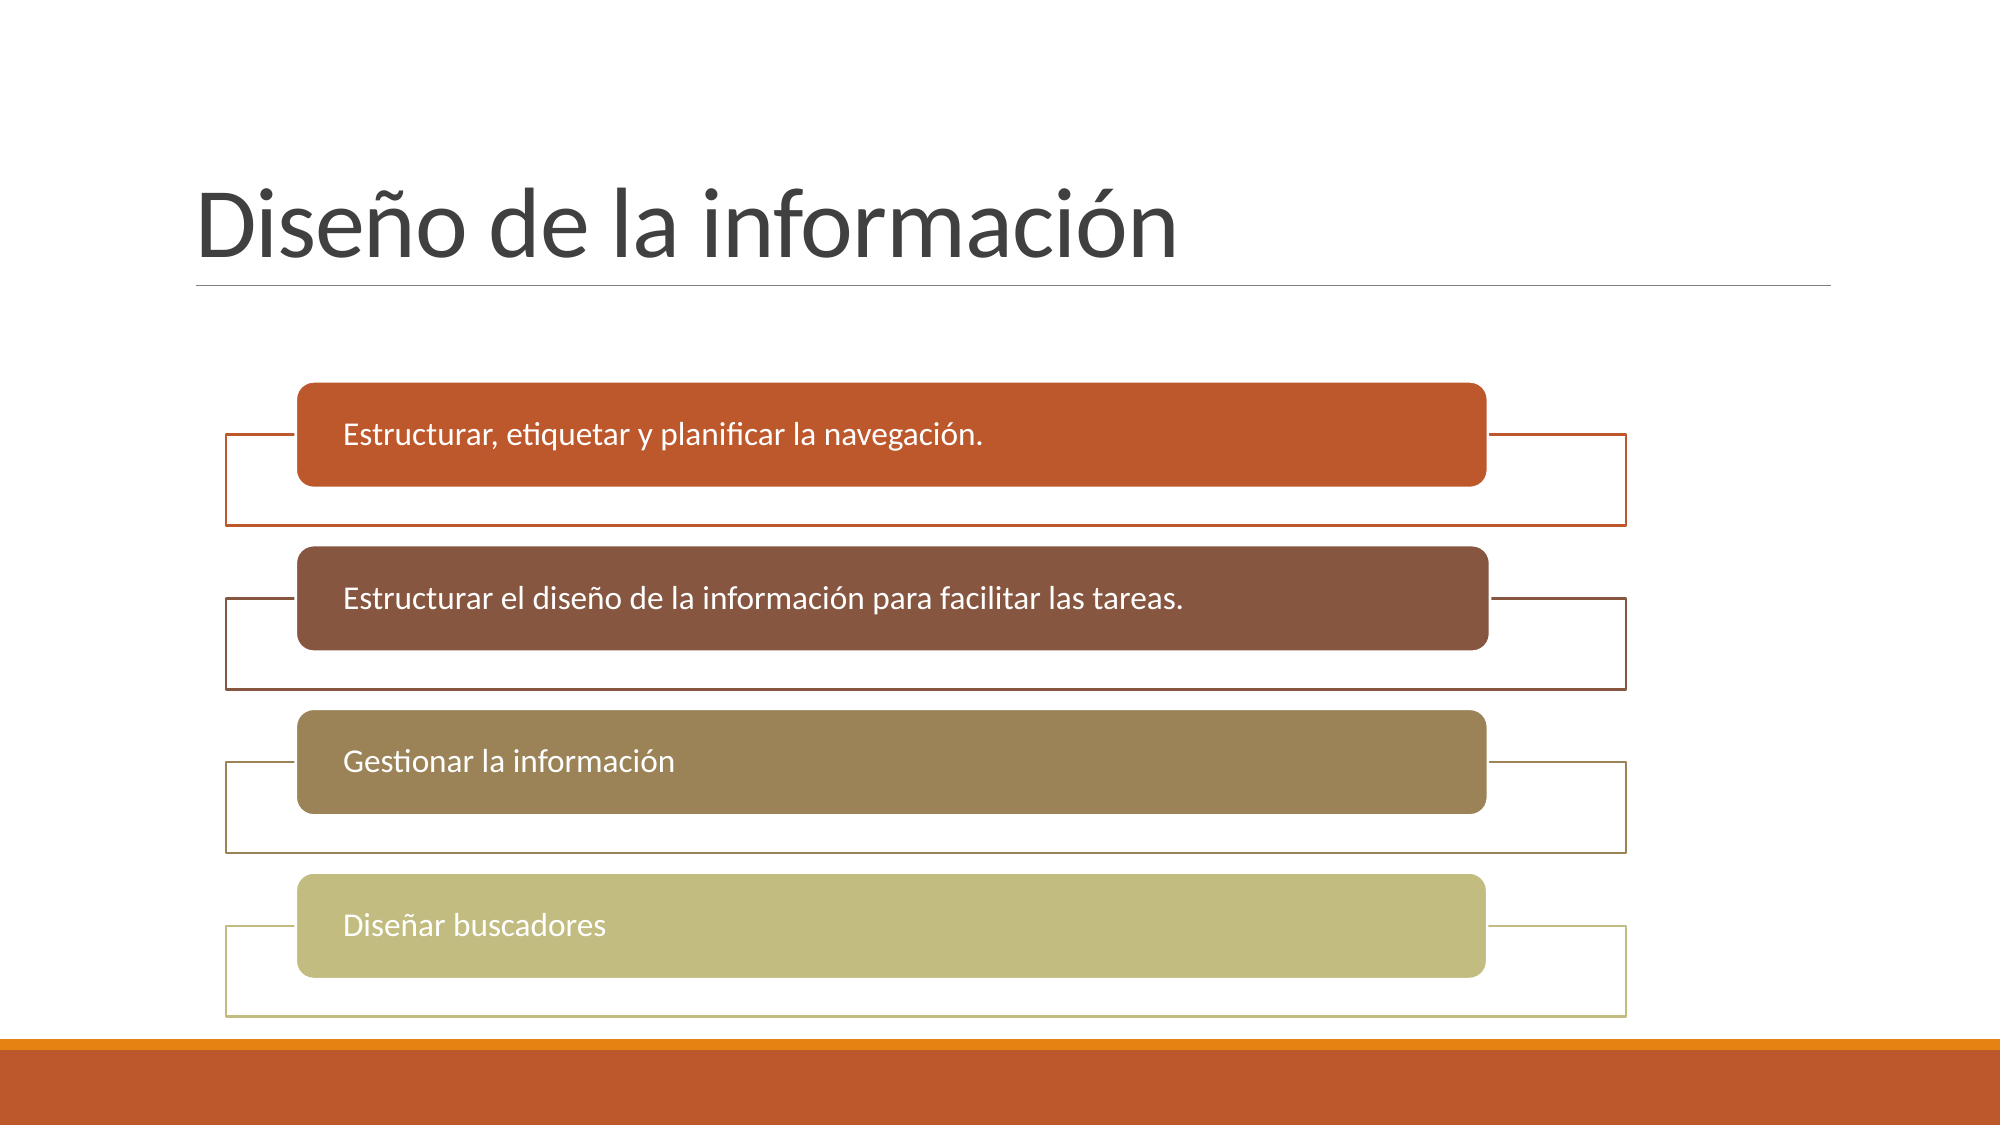

# Diseño de la información
Estructurar, etiquetar y planificar la navegación.
Estructurar el diseño de la información para facilitar las tareas.
Gestionar la información
Diseñar buscadores